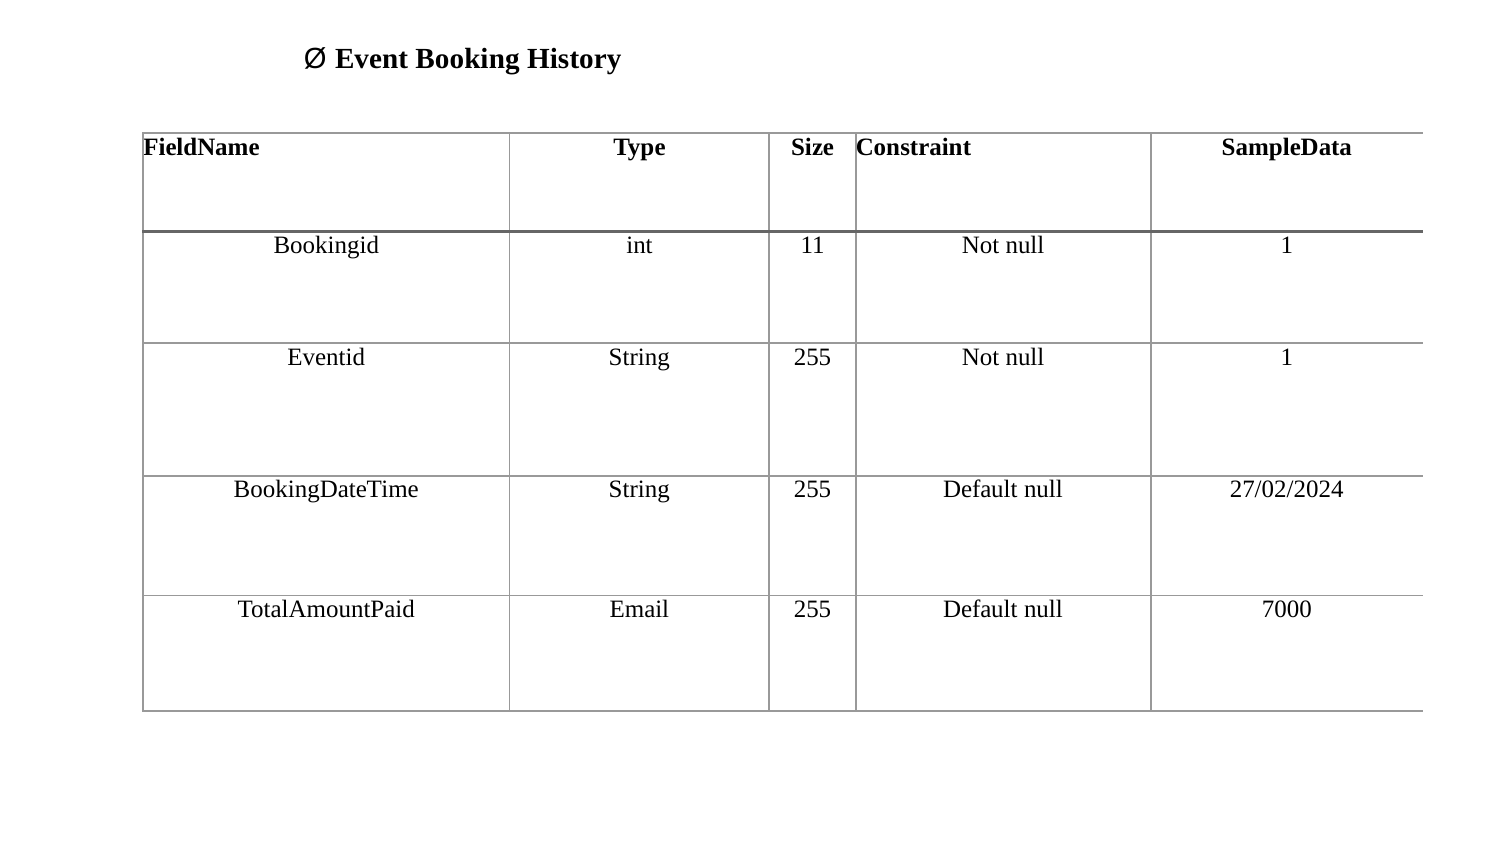

Ø Event Booking History
| FieldName | Type | Size | Constraint | SampleData |
| --- | --- | --- | --- | --- |
| Bookingid | int | 11 | Not null | 1 |
| Eventid | String | 255 | Not null | 1 |
| BookingDateTime | String | 255 | Default null | 27/02/2024 |
| TotalAmountPaid | Email | 255 | Default null | 7000 |